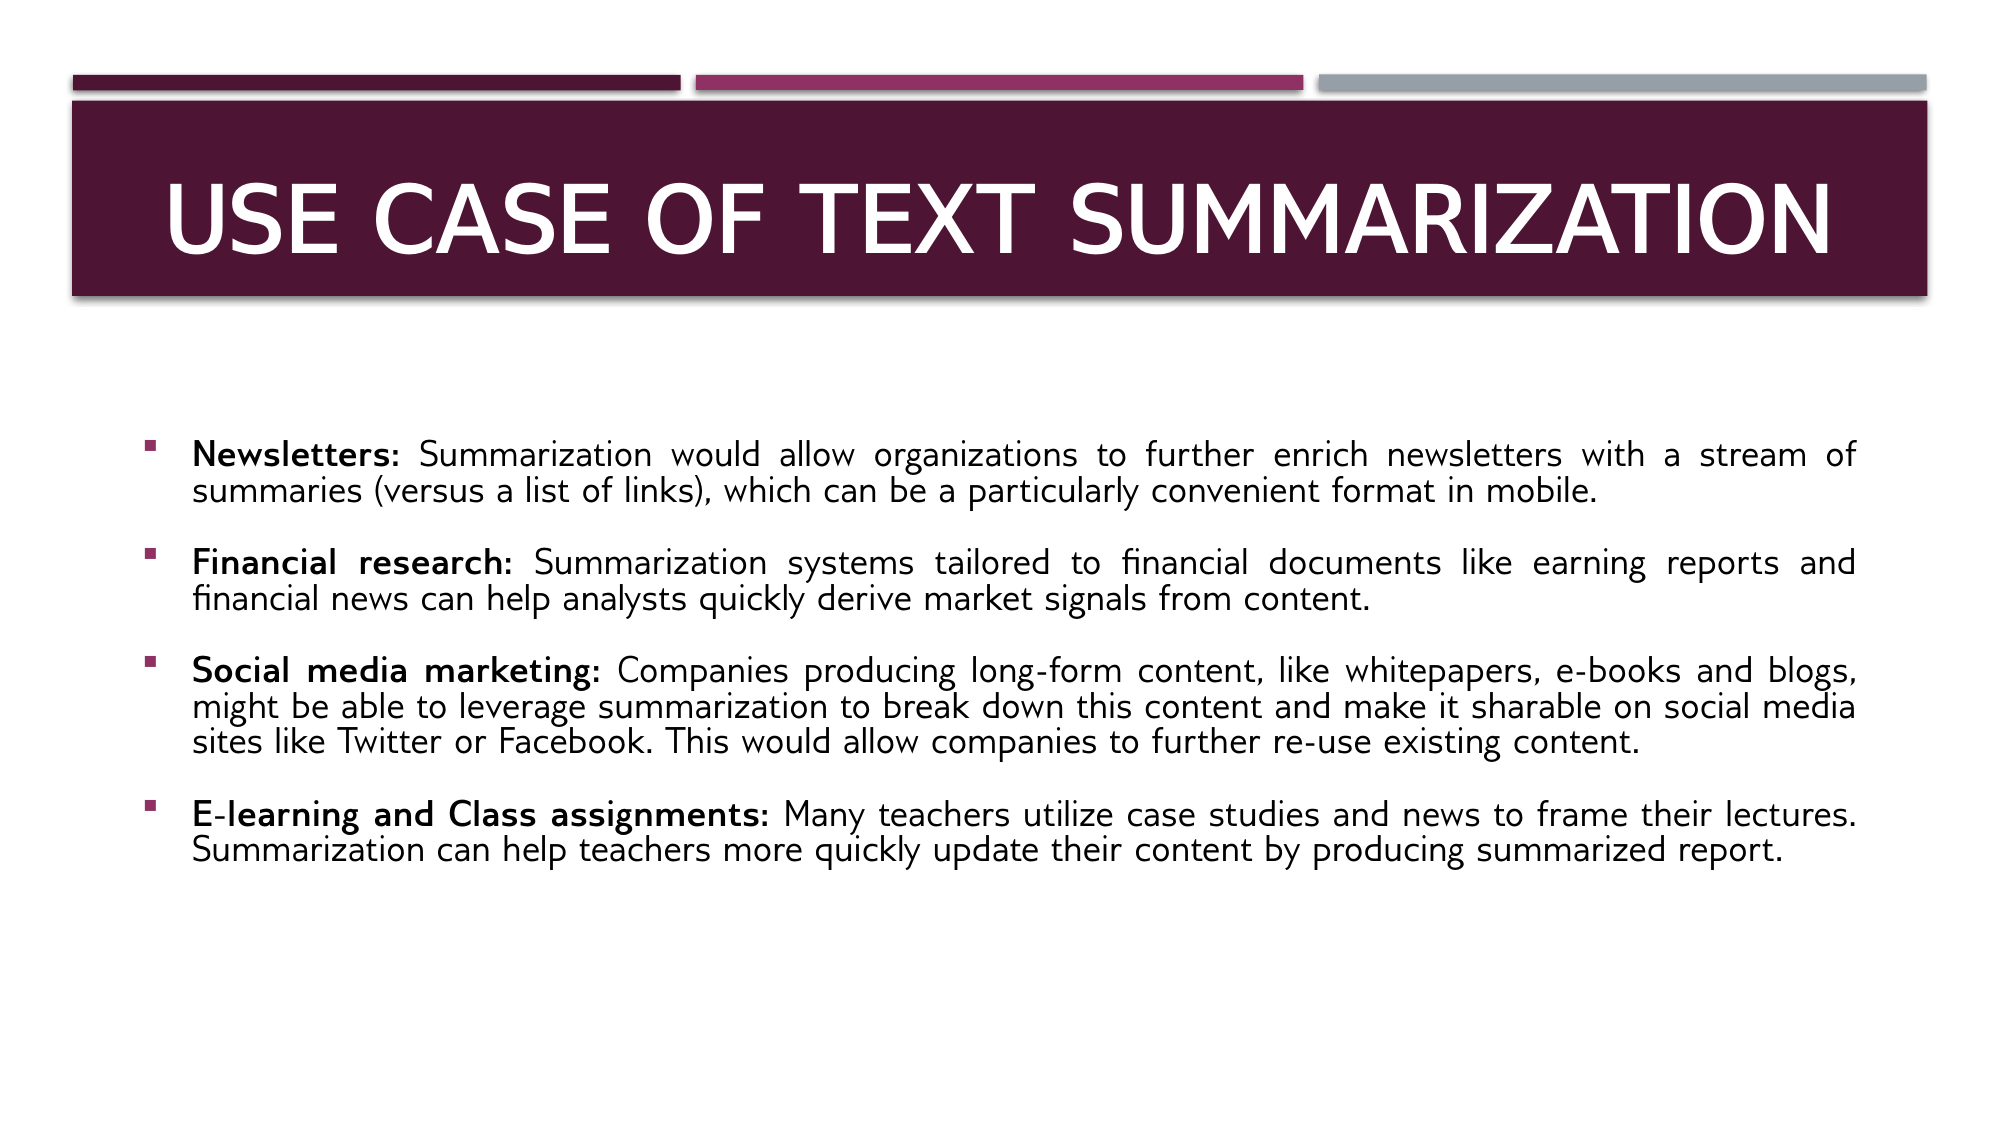

# USE CASE OF TEXT SUMMARIZATION
Newsletters: Summarization would allow organizations to further enrich newsletters with a stream of summaries (versus a list of links), which can be a particularly convenient format in mobile.

Financial research: Summarization systems tailored to financial documents like earning reports and financial news can help analysts quickly derive market signals from content.

Social media marketing: Companies producing long-form content, like whitepapers, e-books and blogs, might be able to leverage summarization to break down this content and make it sharable on social media sites like Twitter or Facebook. This would allow companies to further re-use existing content.

E-learning and Class assignments: Many teachers utilize case studies and news to frame their lectures. Summarization can help teachers more quickly update their content by producing summarized report.